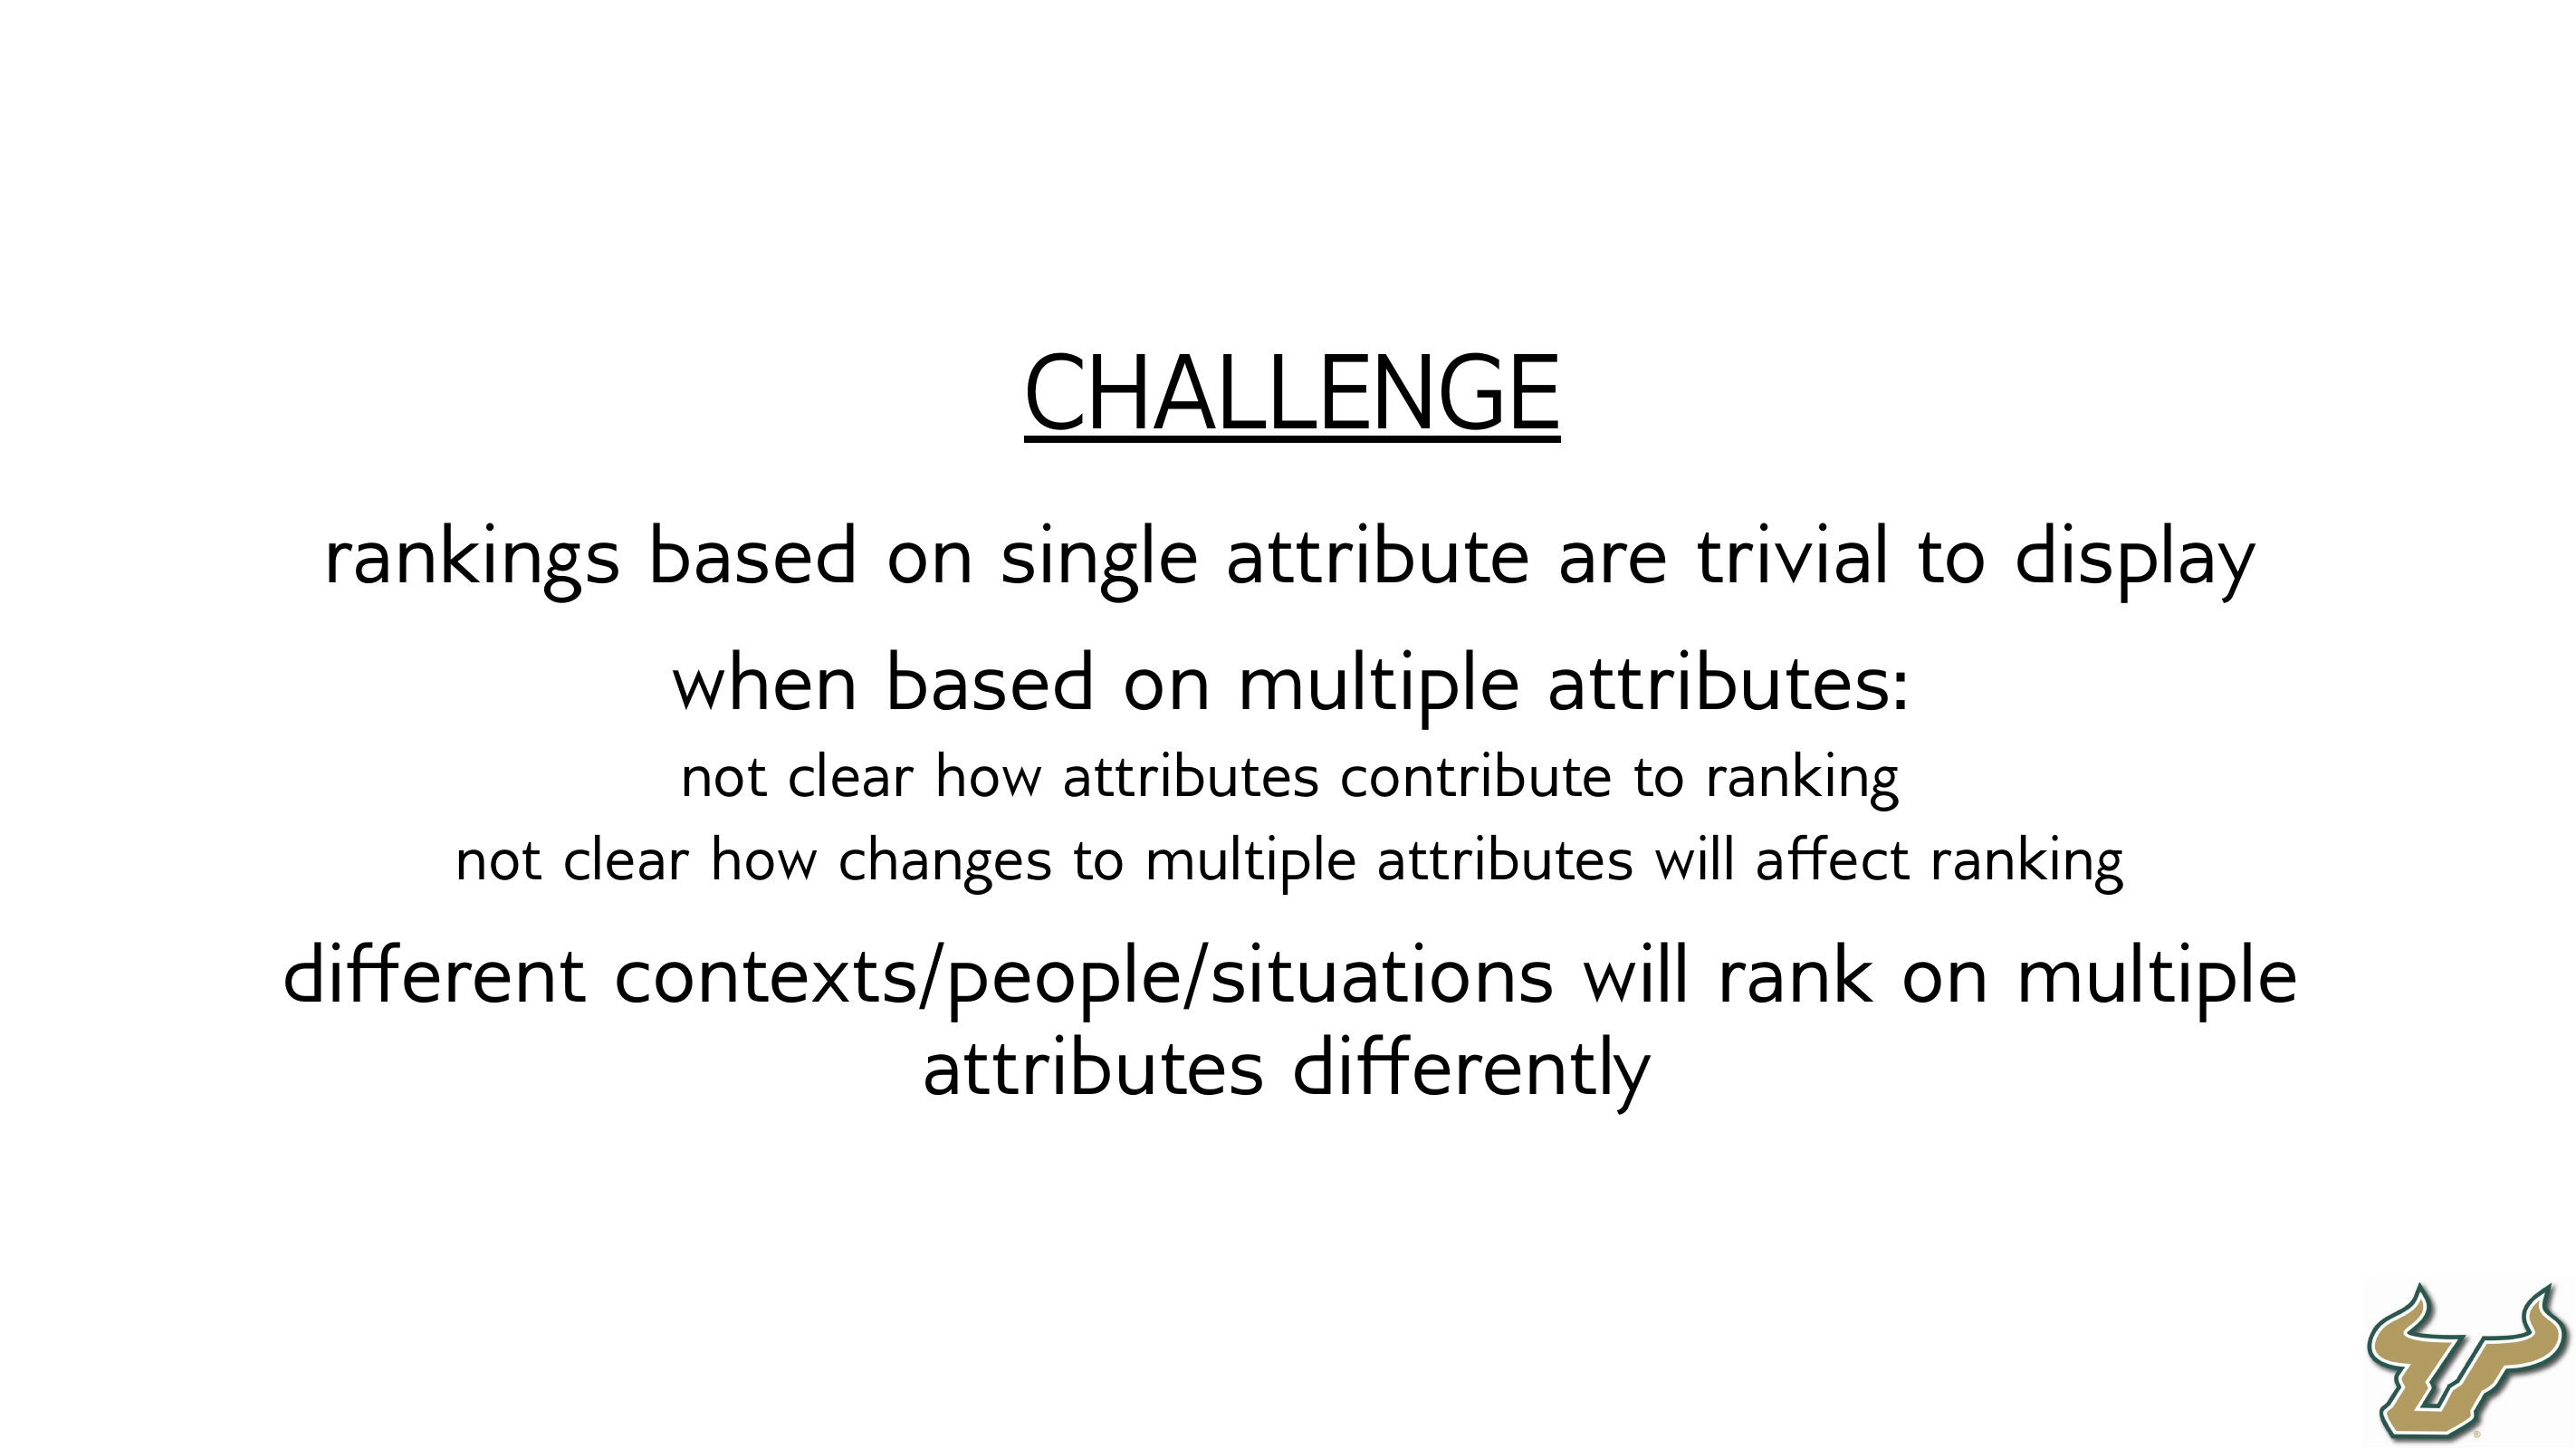

Challenge
rankings based on single attribute are trivial to display
when based on multiple attributes:
not clear how attributes contribute to ranking
not clear how changes to multiple attributes will affect ranking
different contexts/people/situations will rank on multiple attributes differently